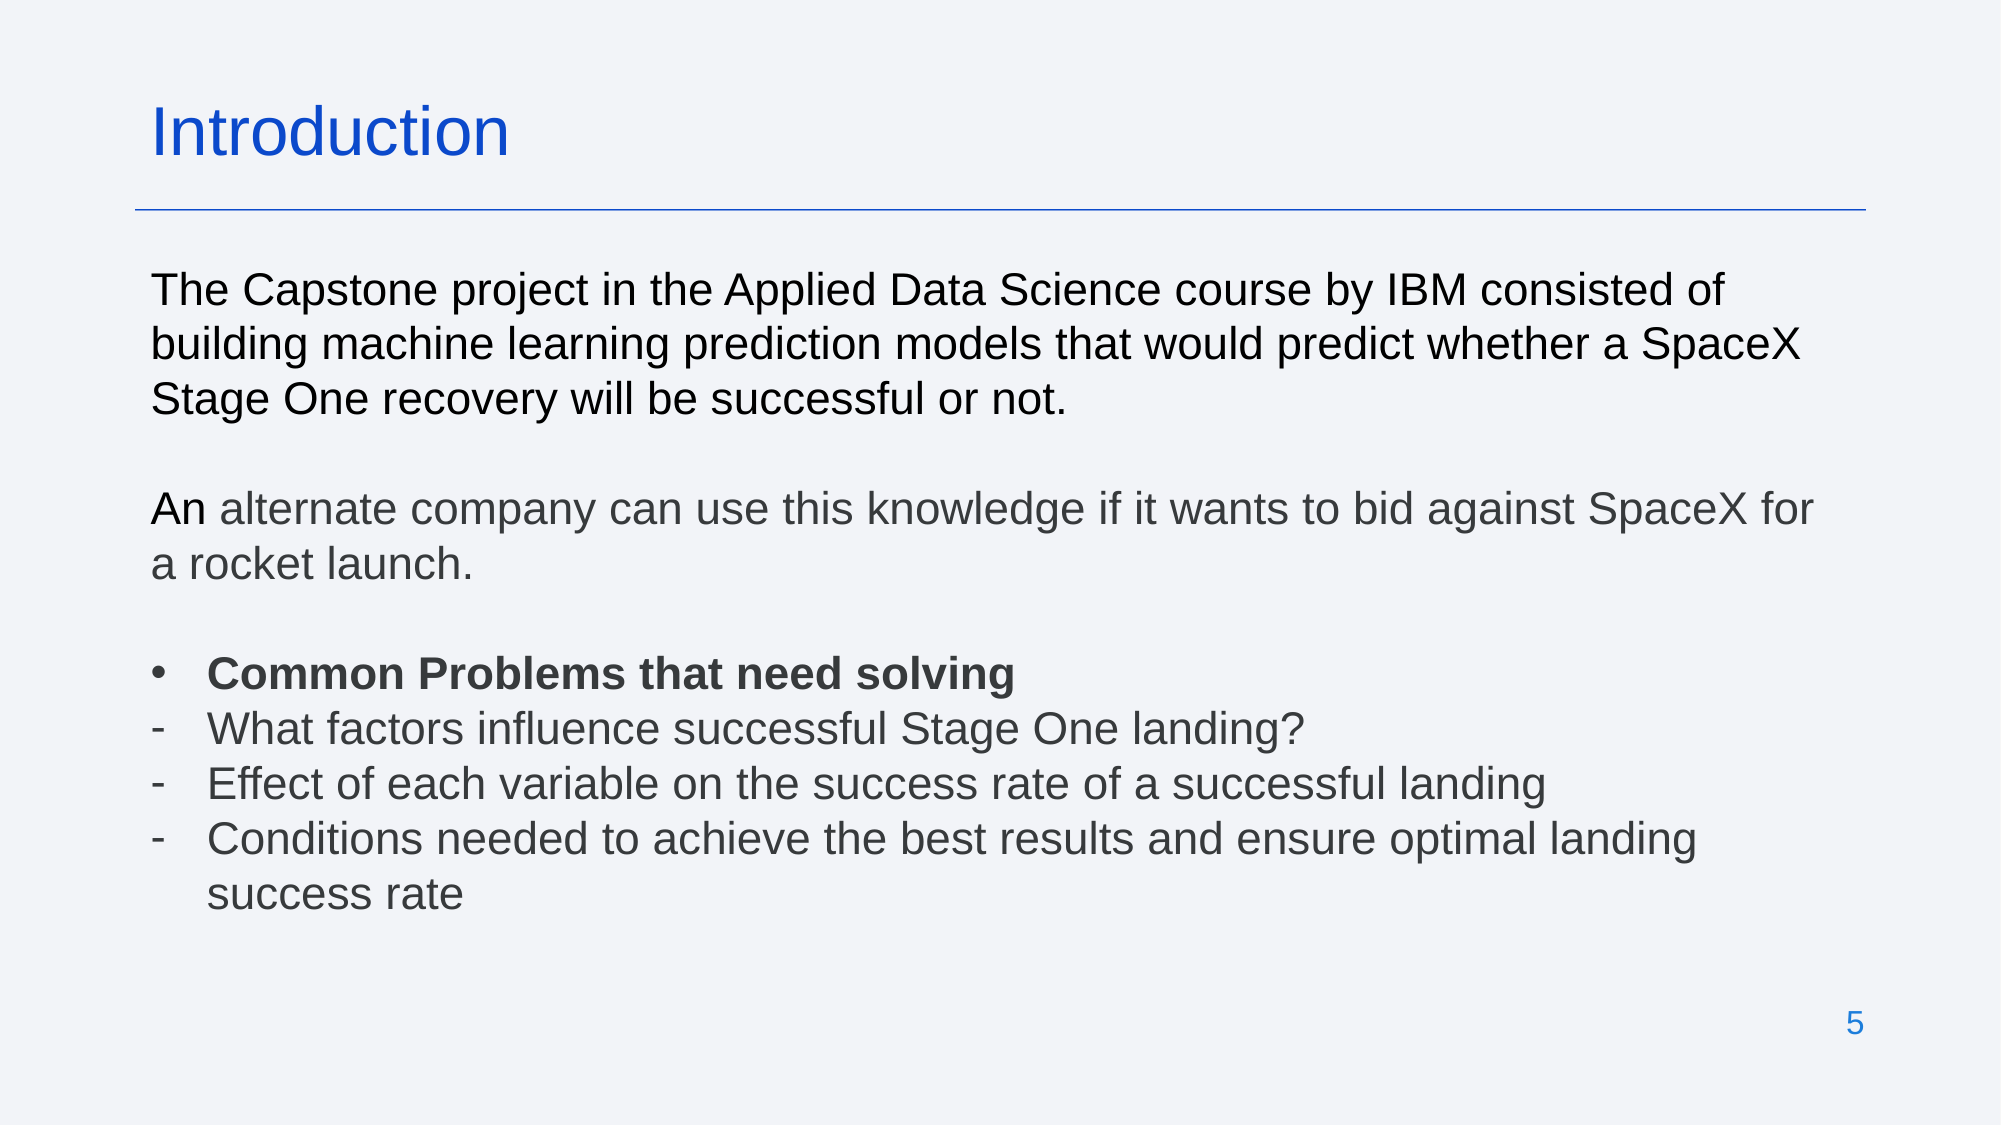

Introduction
The Capstone project in the Applied Data Science course by IBM consisted of building machine learning prediction models that would predict whether a SpaceX Stage One recovery will be successful or not.

An alternate company can use this knowledge if it wants to bid against SpaceX for a rocket launch.

Common Problems that need solving
What factors influence successful Stage One landing?
Effect of each variable on the success rate of a successful landing
Conditions needed to achieve the best results and ensure optimal landing success rate

5